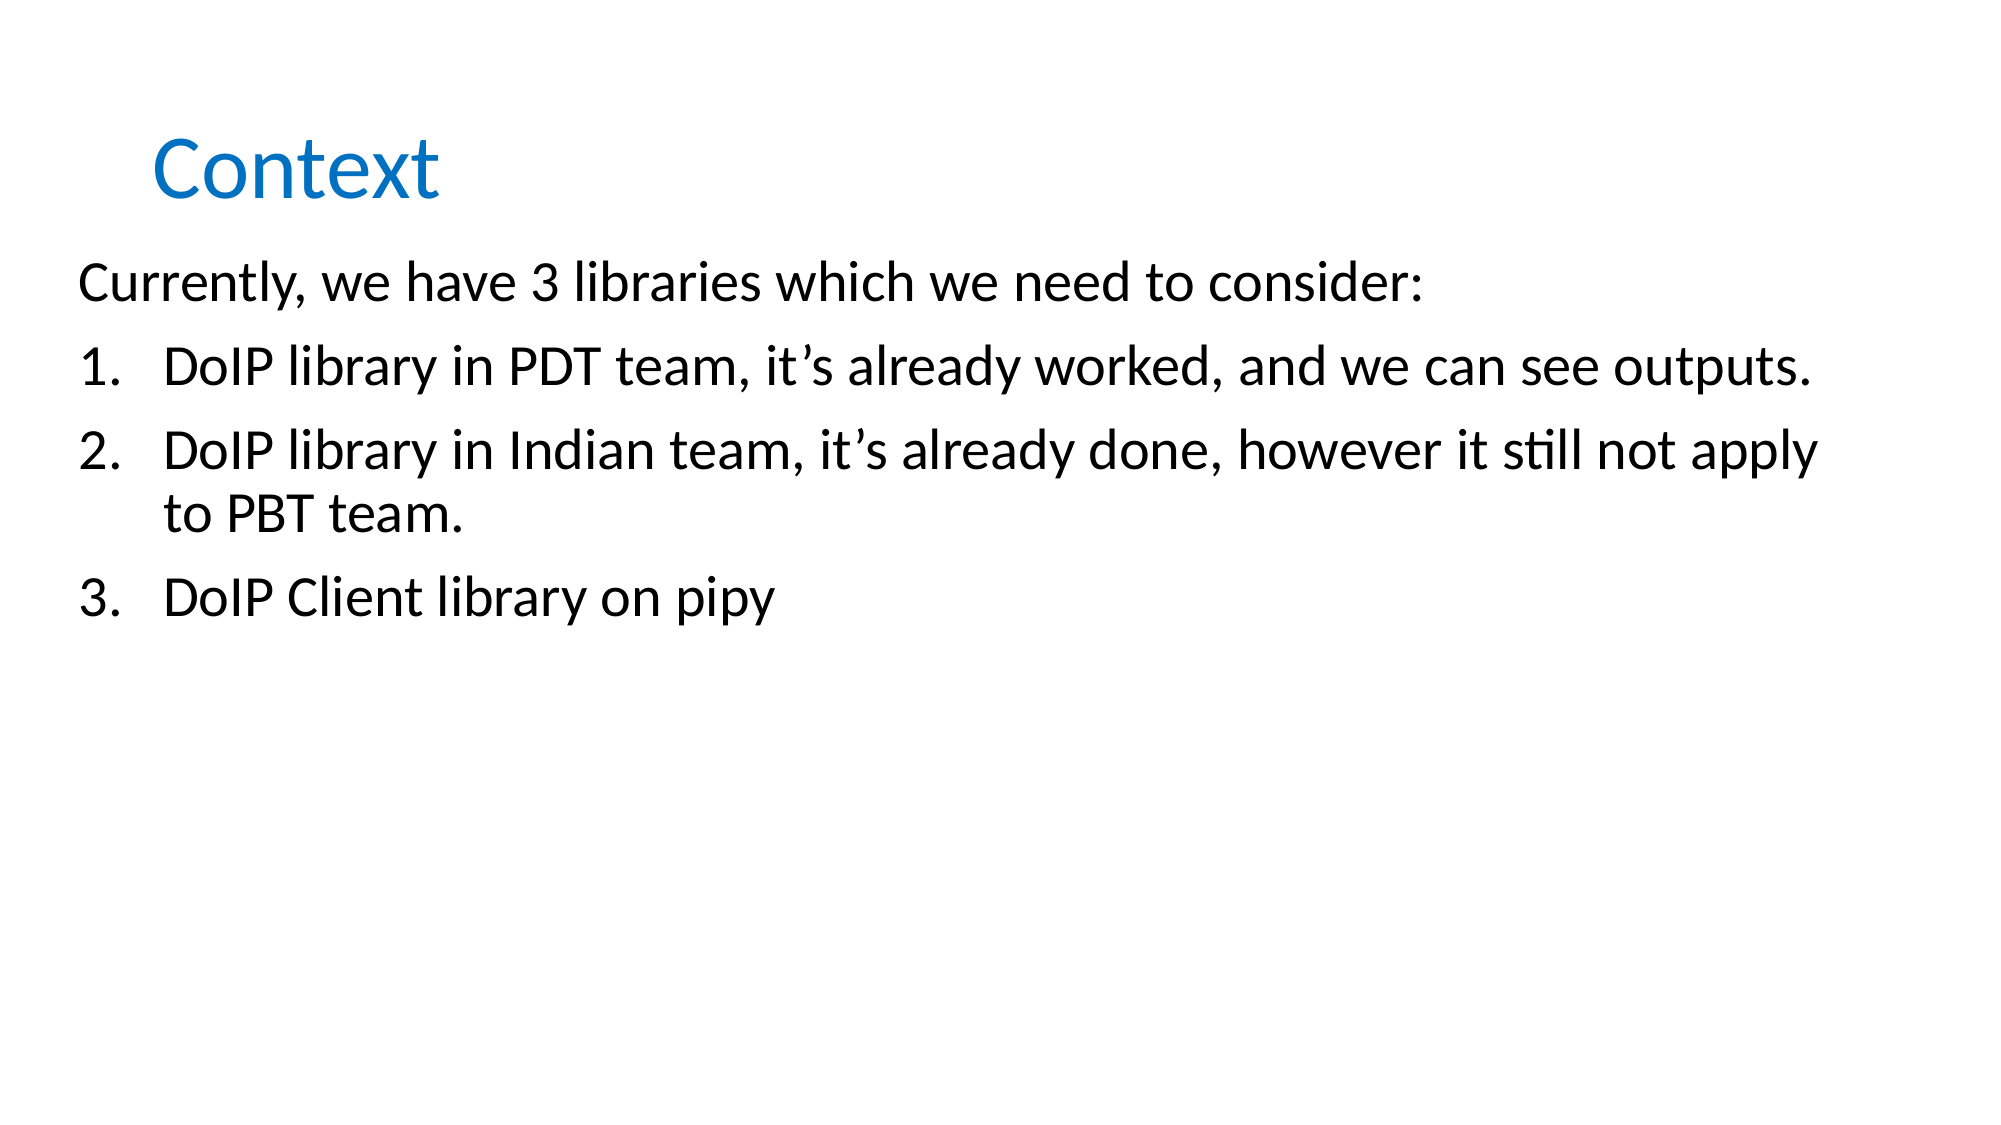

# Context
Currently, we have 3 libraries which we need to consider:
DoIP library in PDT team, it’s already worked, and we can see outputs.
DoIP library in Indian team, it’s already done, however it still not apply to PBT team.
DoIP Client library on pipy